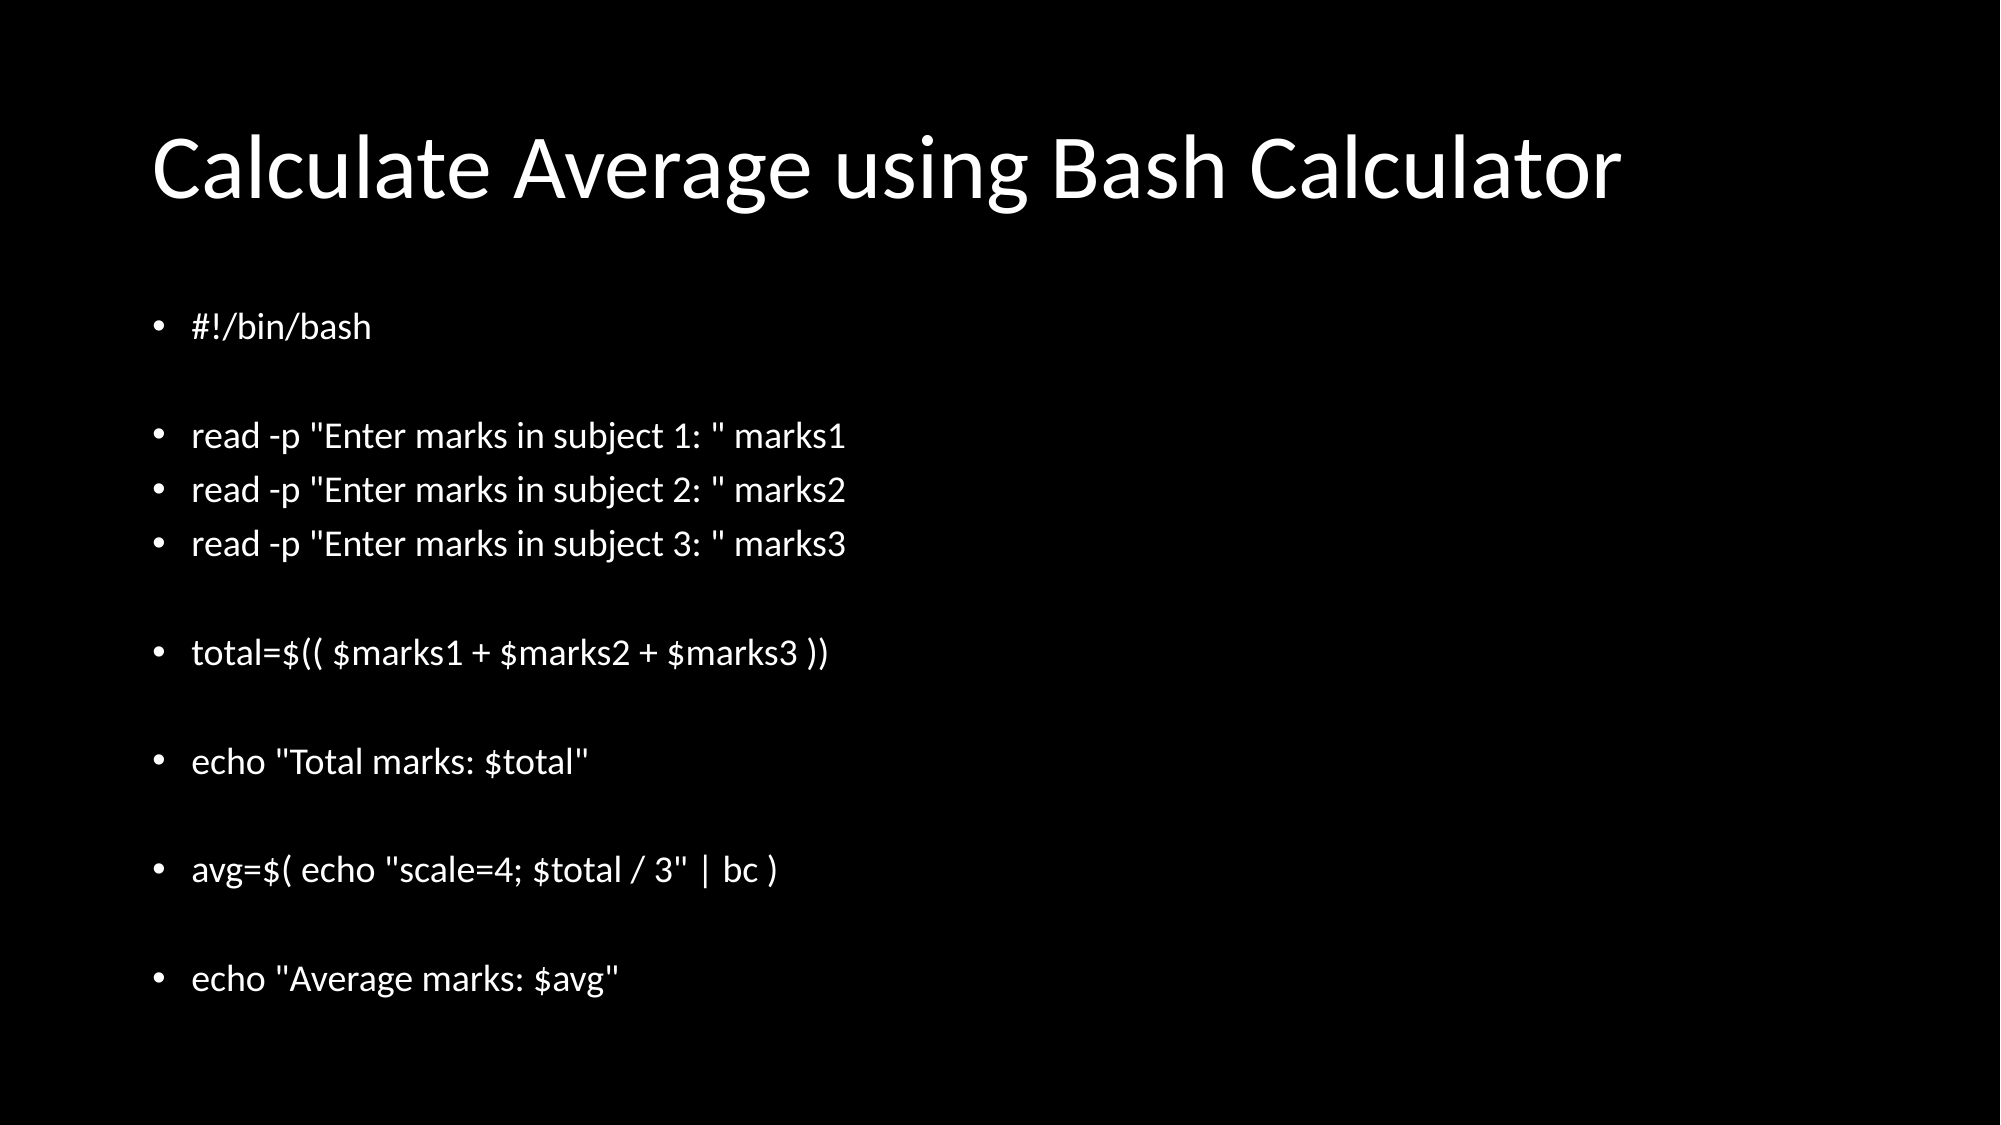

# Calculate Average using Bash Calculator
#!/bin/bash

read -p "Enter marks in subject 1: " marks1
read -p "Enter marks in subject 2: " marks2
read -p "Enter marks in subject 3: " marks3

total=$(( $marks1 + $marks2 + $marks3 ))

echo "Total marks: $total"

avg=$( echo "scale=4; $total / 3" | bc )

echo "Average marks: $avg"